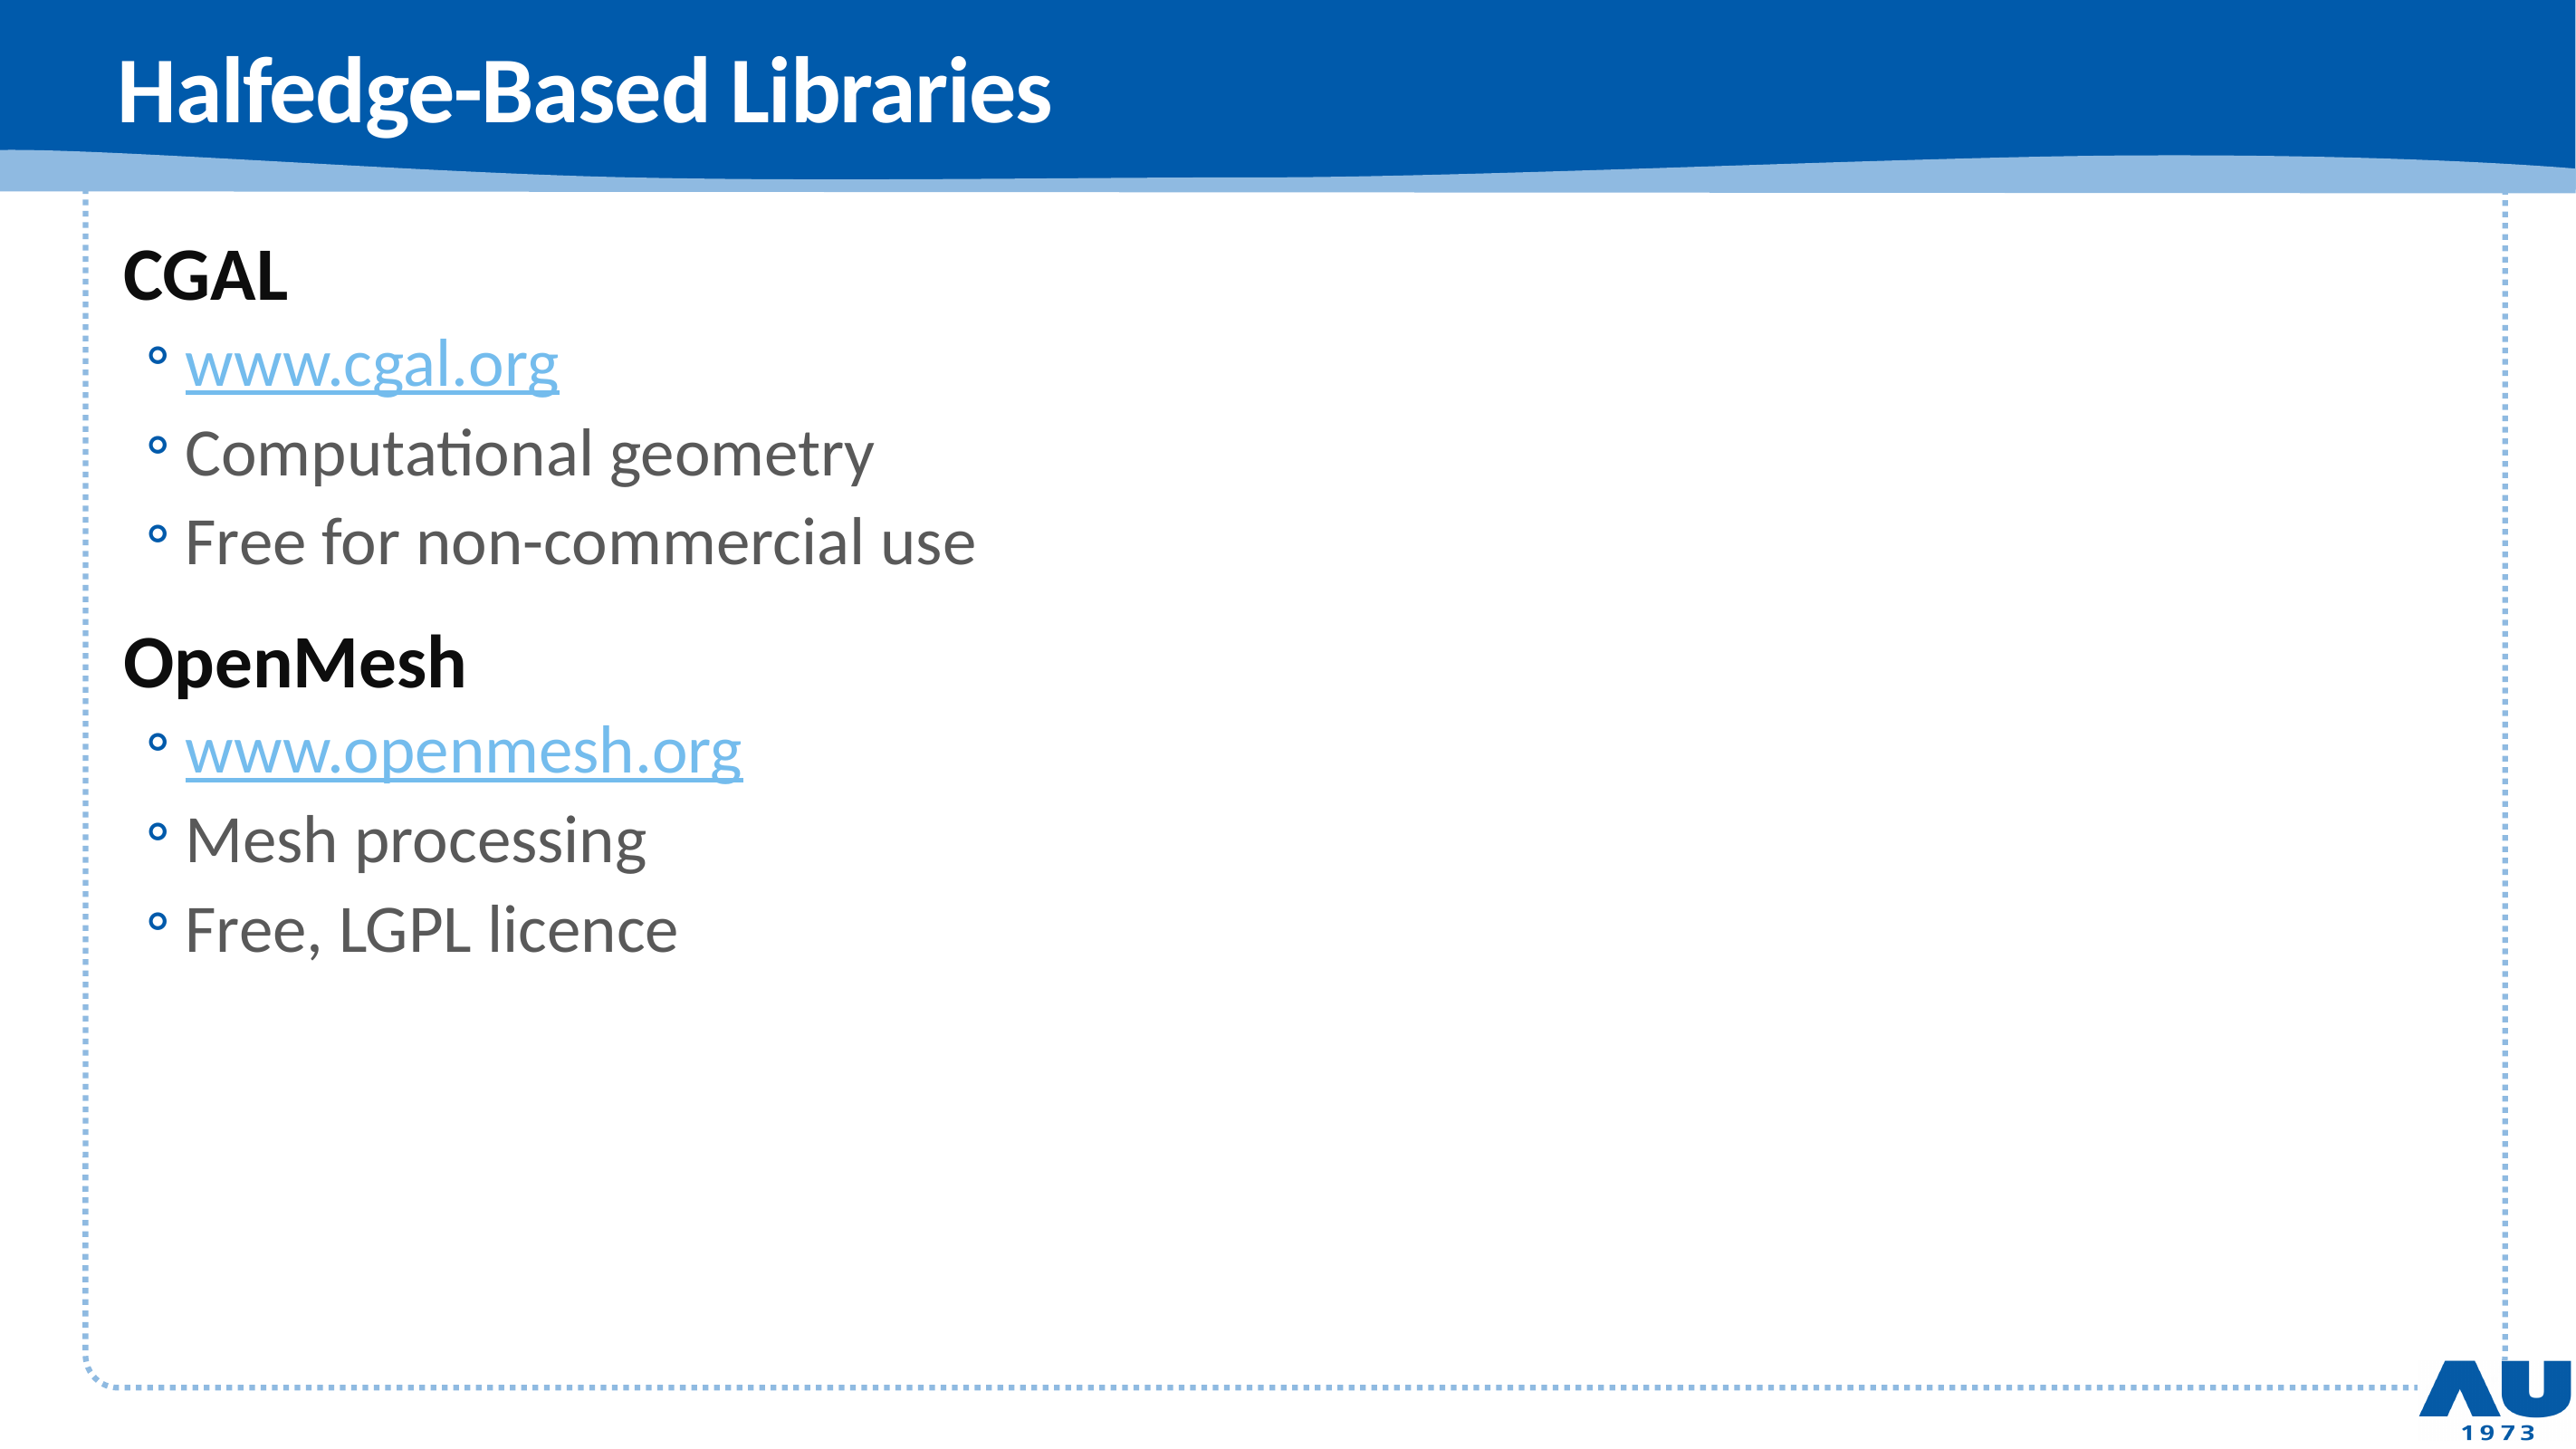

# Halfedge-Based Libraries
CGAL
www.cgal.org
Computational geometry
Free for non-commercial use
OpenMesh
www.openmesh.org
Mesh processing
Free, LGPL licence